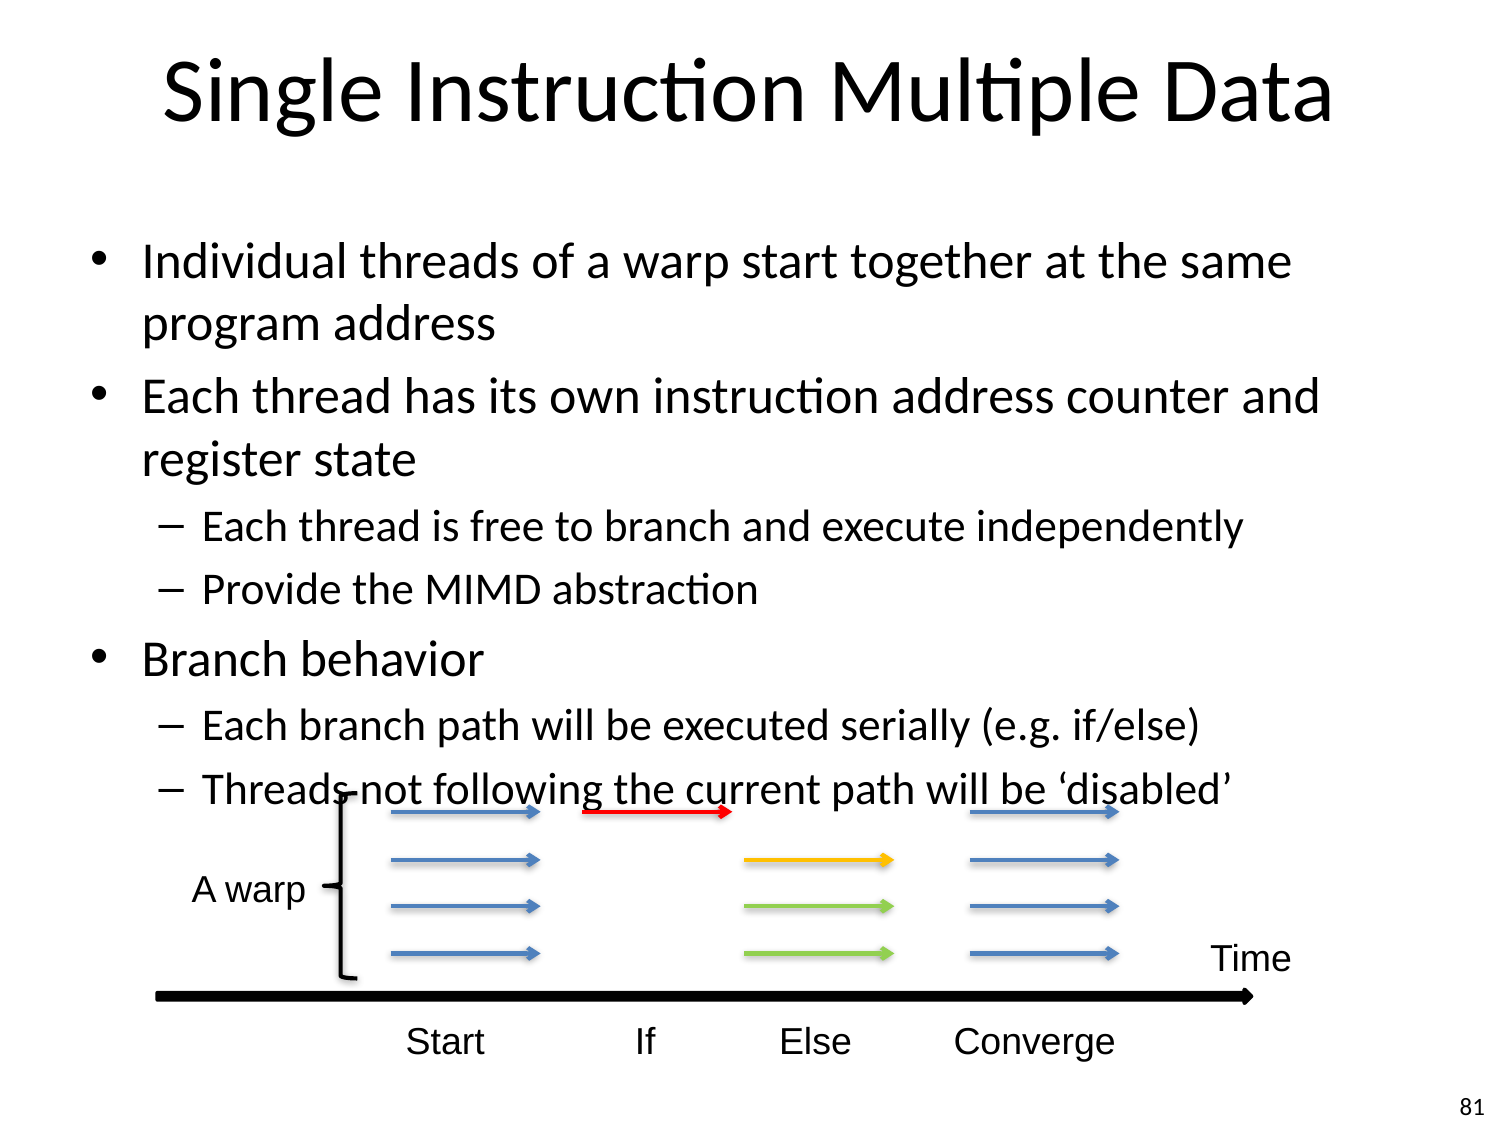

# Single Instruction Multiple Data
Individual threads of a warp start together at the same program address
Each thread has its own instruction address counter and register state
Each thread is free to branch and execute independently
Provide the MIMD abstraction
Branch behavior
Each branch path will be executed serially (e.g. if/else)
Threads not following the current path will be ‘disabled’

A warp
Time

Start
If
Else
Converge
81